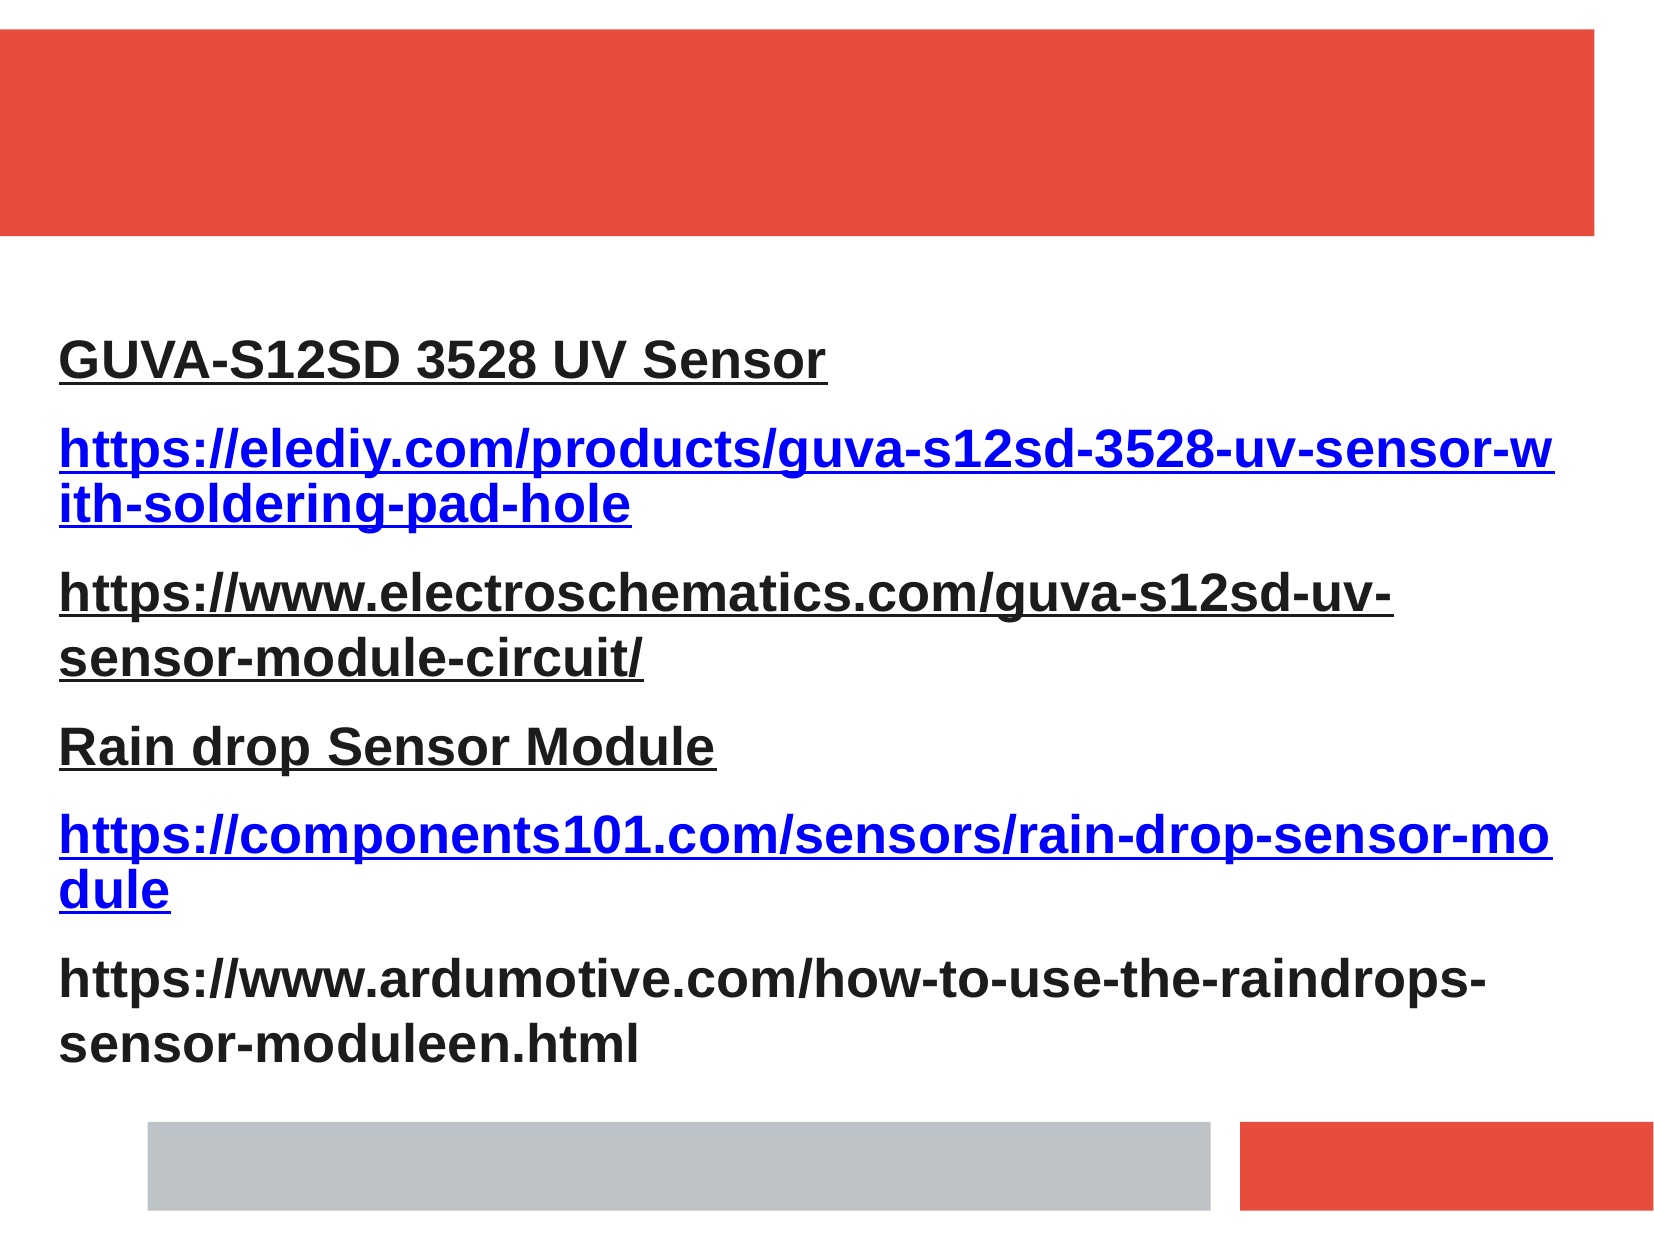

GUVA-S12SD 3528 UV Sensor
https://elediy.com/products/guva-s12sd-3528-uv-sensor-with-soldering-pad-hole
https://www.electroschematics.com/guva-s12sd-uv-sensor-module-circuit/
Rain drop Sensor Module
https://components101.com/sensors/rain-drop-sensor-module
https://www.ardumotive.com/how-to-use-the-raindrops-sensor-moduleen.html